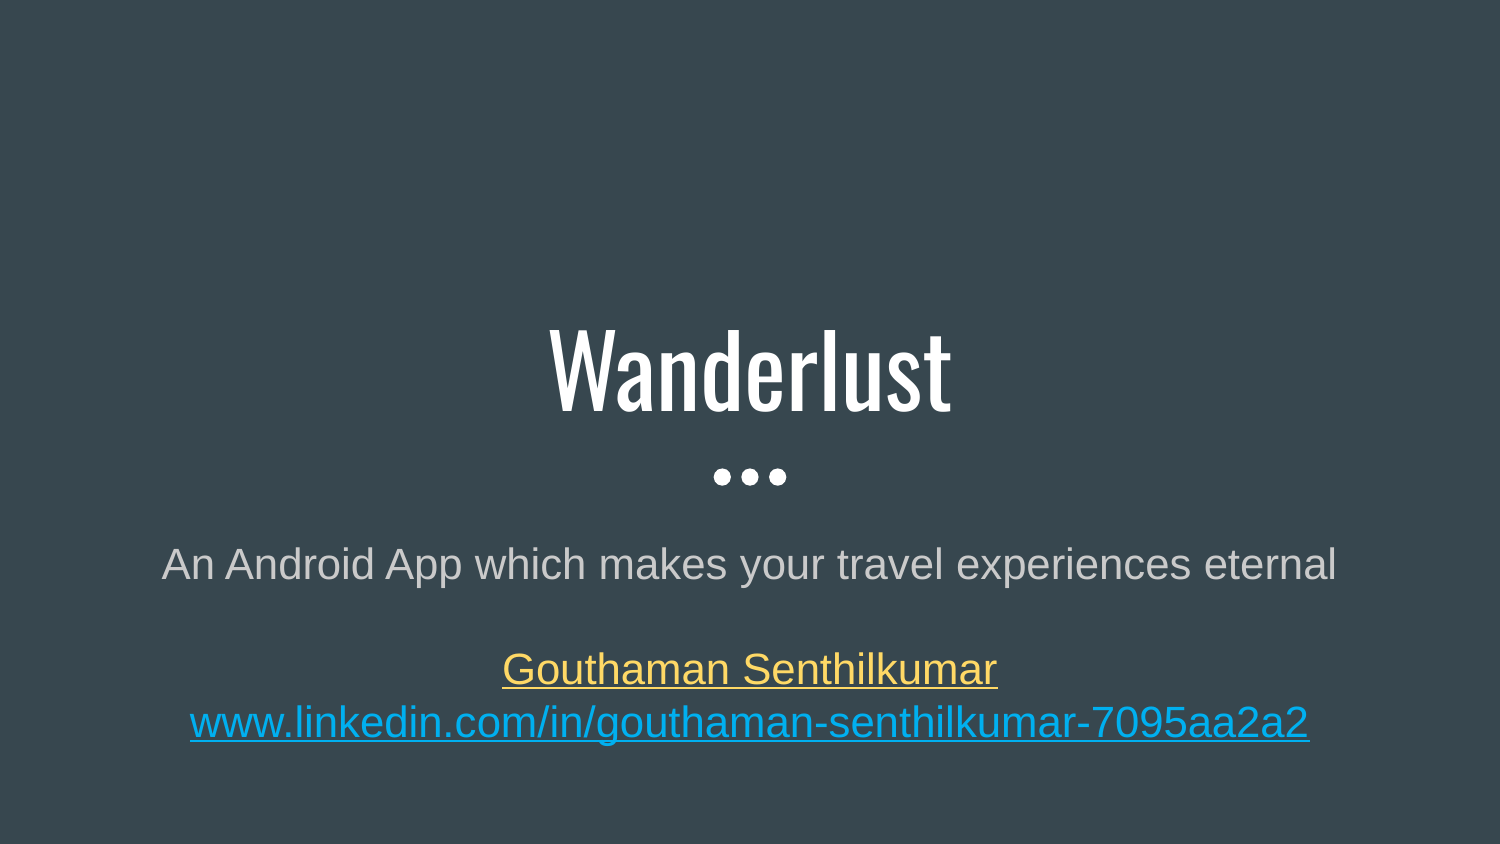

# Wanderlust
An Android App which makes your travel experiences eternal

Gouthaman Senthilkumar
www.linkedin.com/in/gouthaman-senthilkumar-7095aa2a2